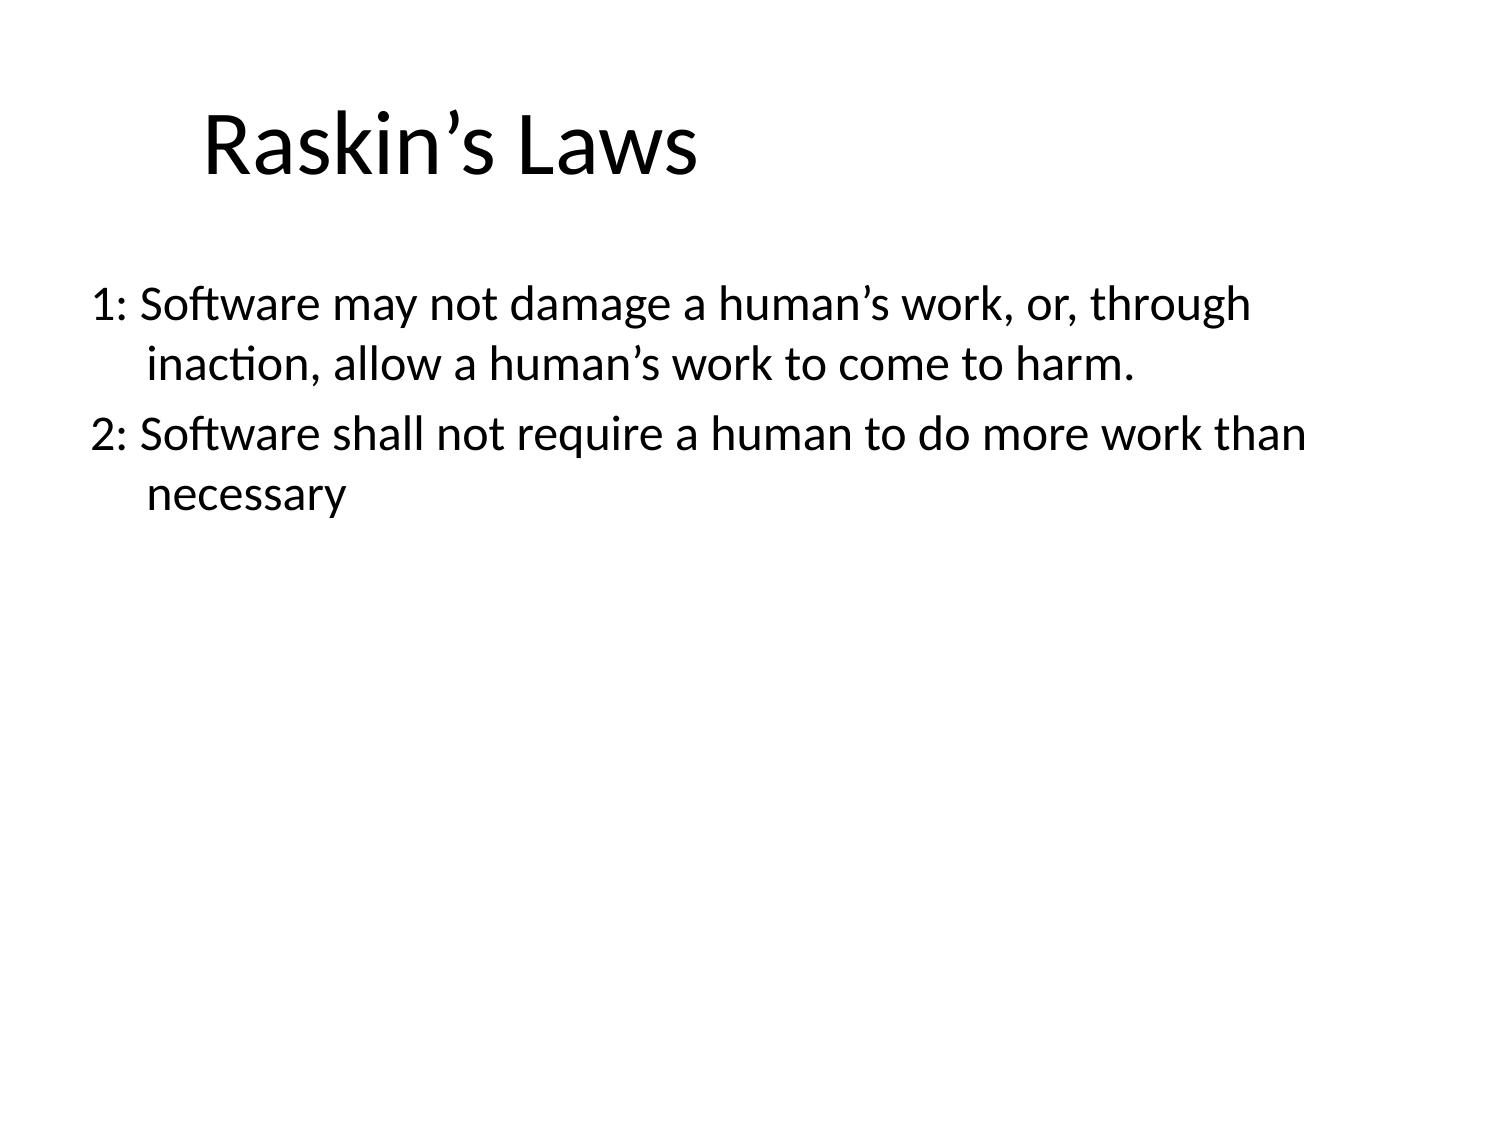

# Raskin’s Laws
1: Software may not damage a human’s work, or, through inaction, allow a human’s work to come to harm.
2: Software shall not require a human to do more work than necessary